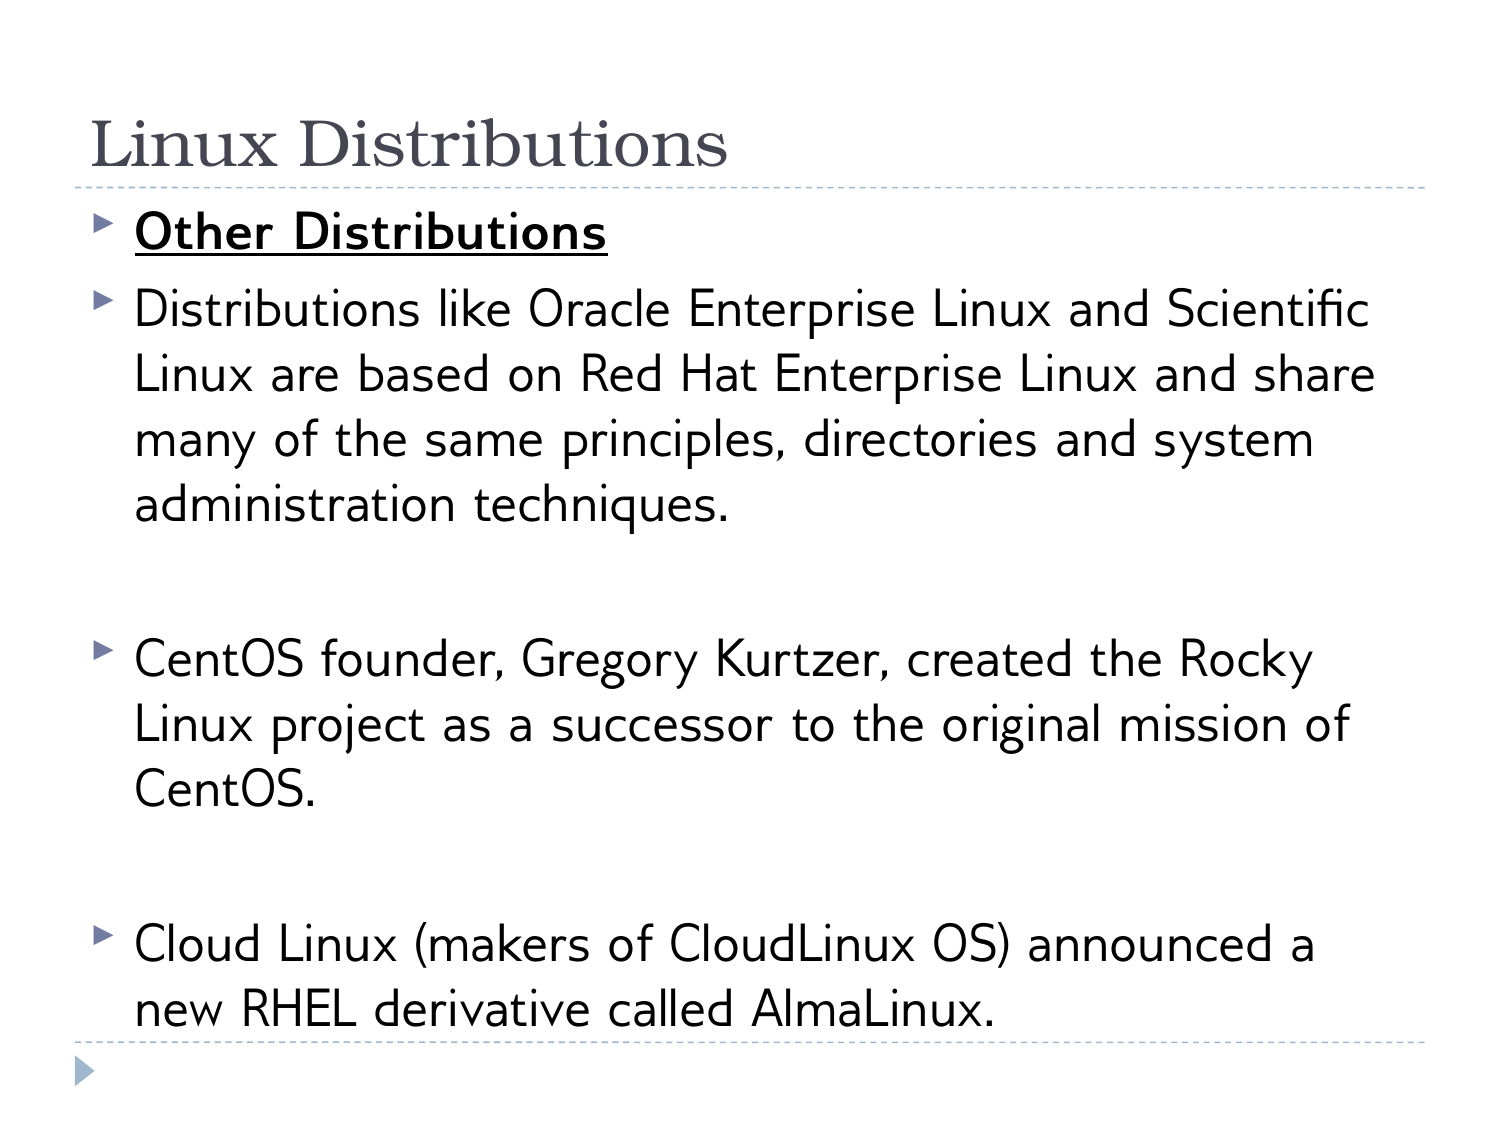

Linux Distributions
Other Distributions
Distributions like Oracle Enterprise Linux and Scientific Linux are based on Red Hat Enterprise Linux and share many of the same principles, directories and system administration techniques.

CentOS founder, Gregory Kurtzer, created the Rocky Linux project as a successor to the original mission of CentOS.

Cloud Linux (makers of CloudLinux OS) announced a new RHEL derivative called AlmaLinux.

 Linux Mint, Edubuntu and many other *buntu named distributions are based on Ubuntu and thus share a lot with Debian.

There are hundreds of other Linux distributions.